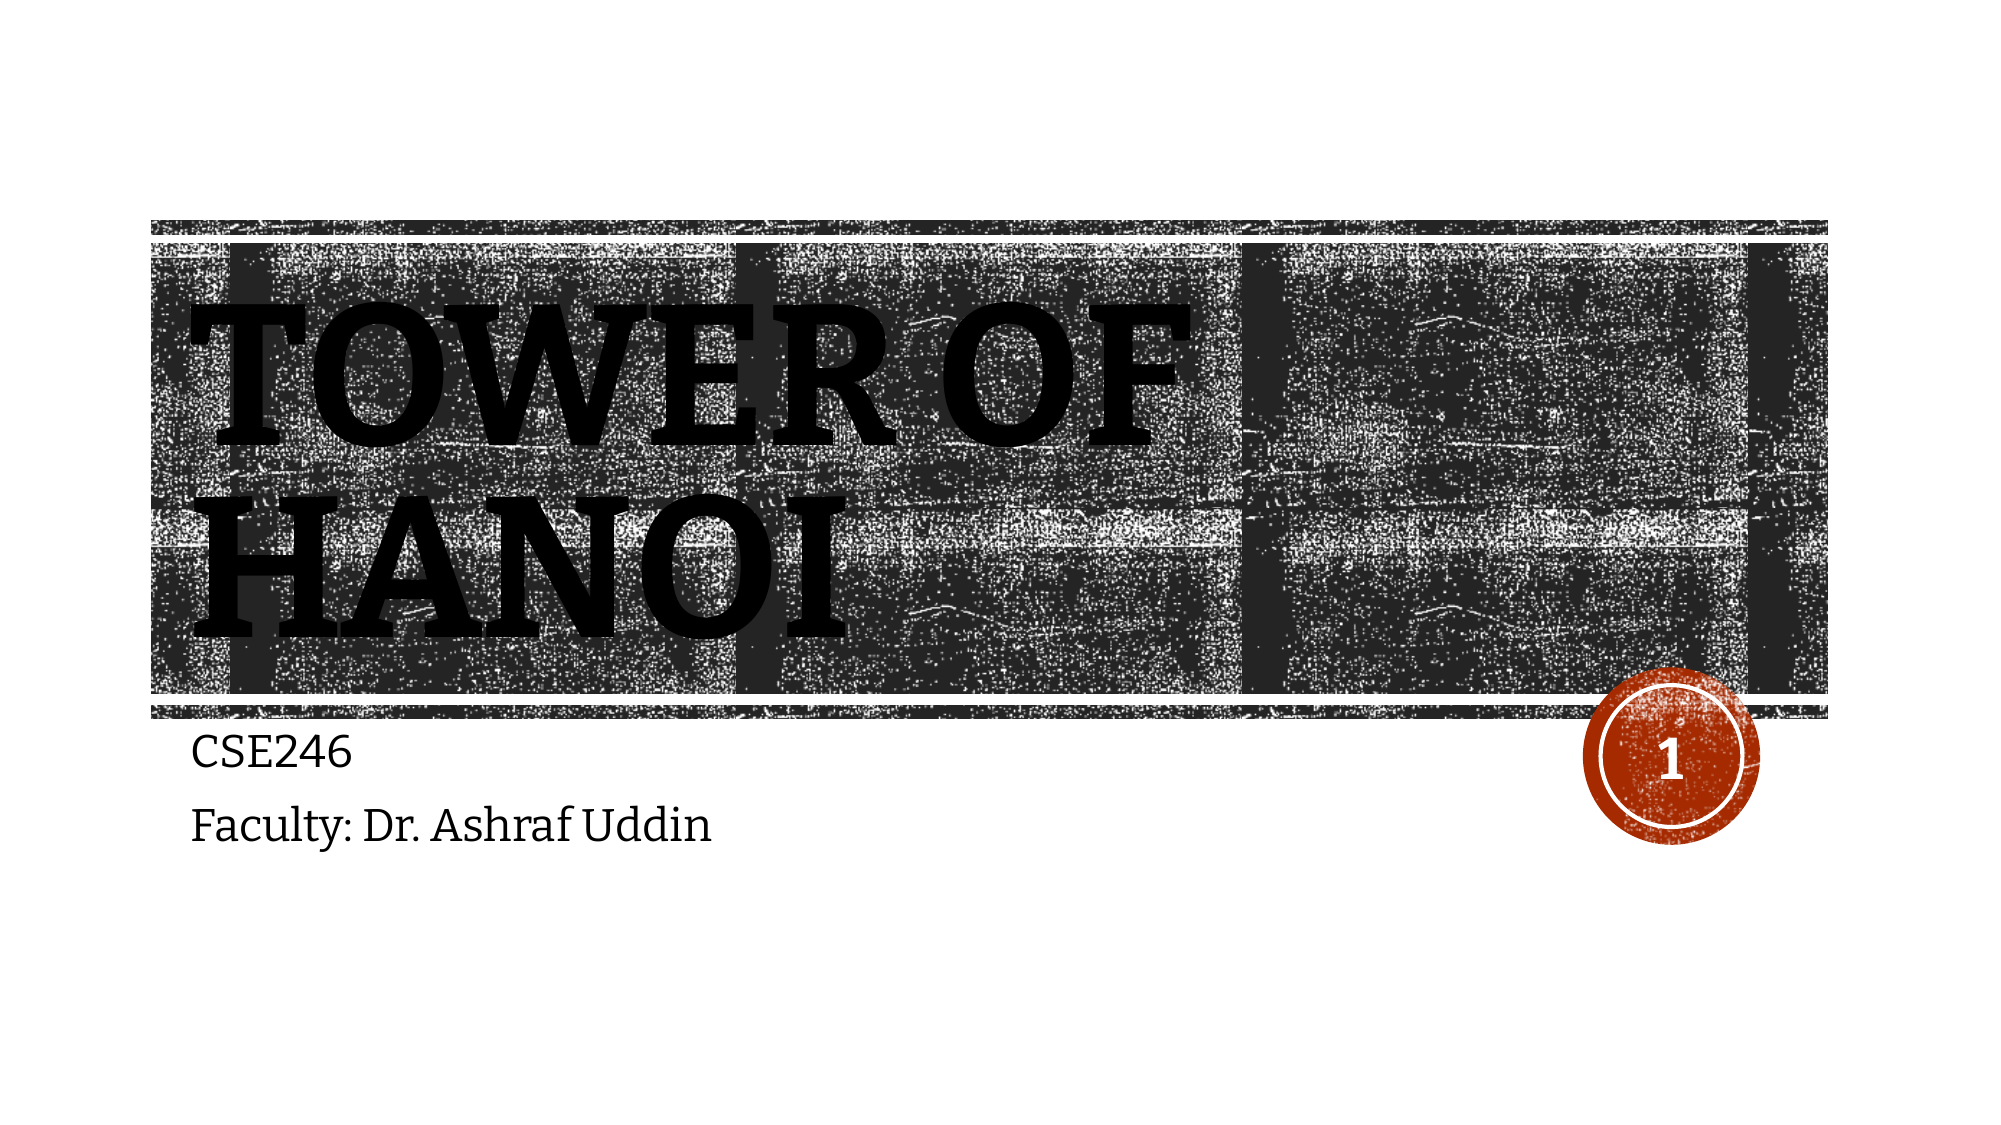

# TOWER OF HANOI
1
CSE246
Faculty: Dr. Ashraf Uddin